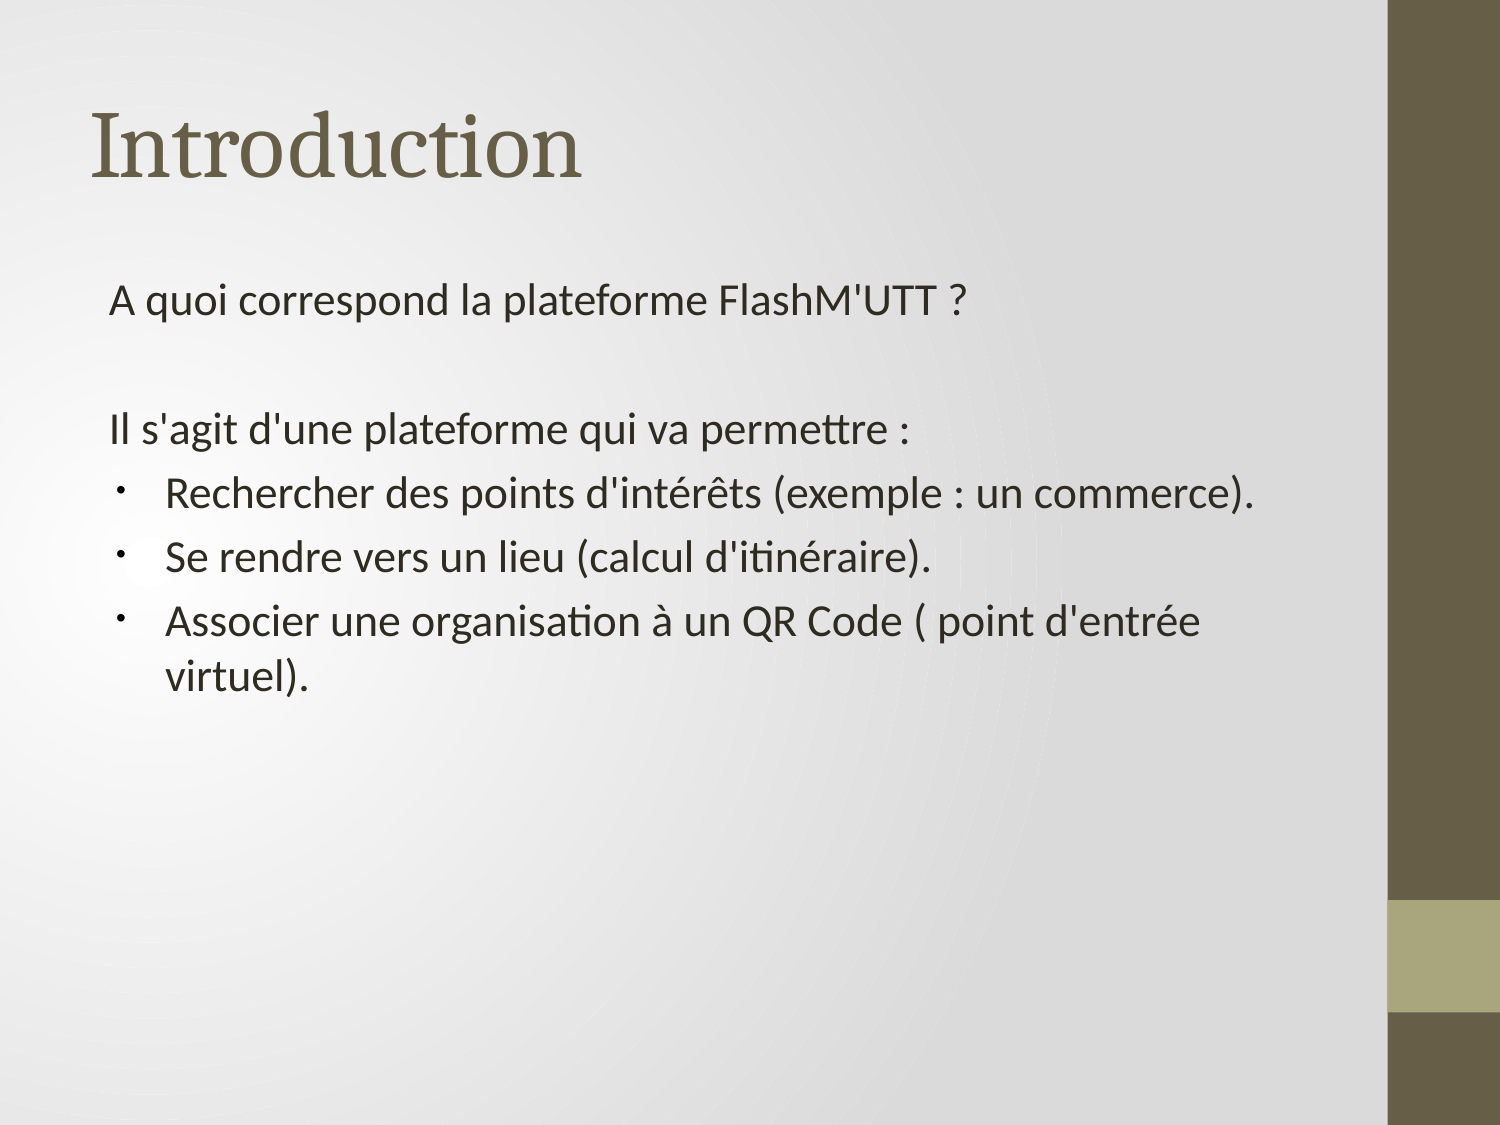

# Introduction
A quoi correspond la plateforme FlashM'UTT ?

Il s'agit d'une plateforme qui va permettre :
Rechercher des points d'intérêts (exemple : un commerce).
Se rendre vers un lieu (calcul d'itinéraire).
Associer une organisation à un QR Code ( point d'entrée virtuel).